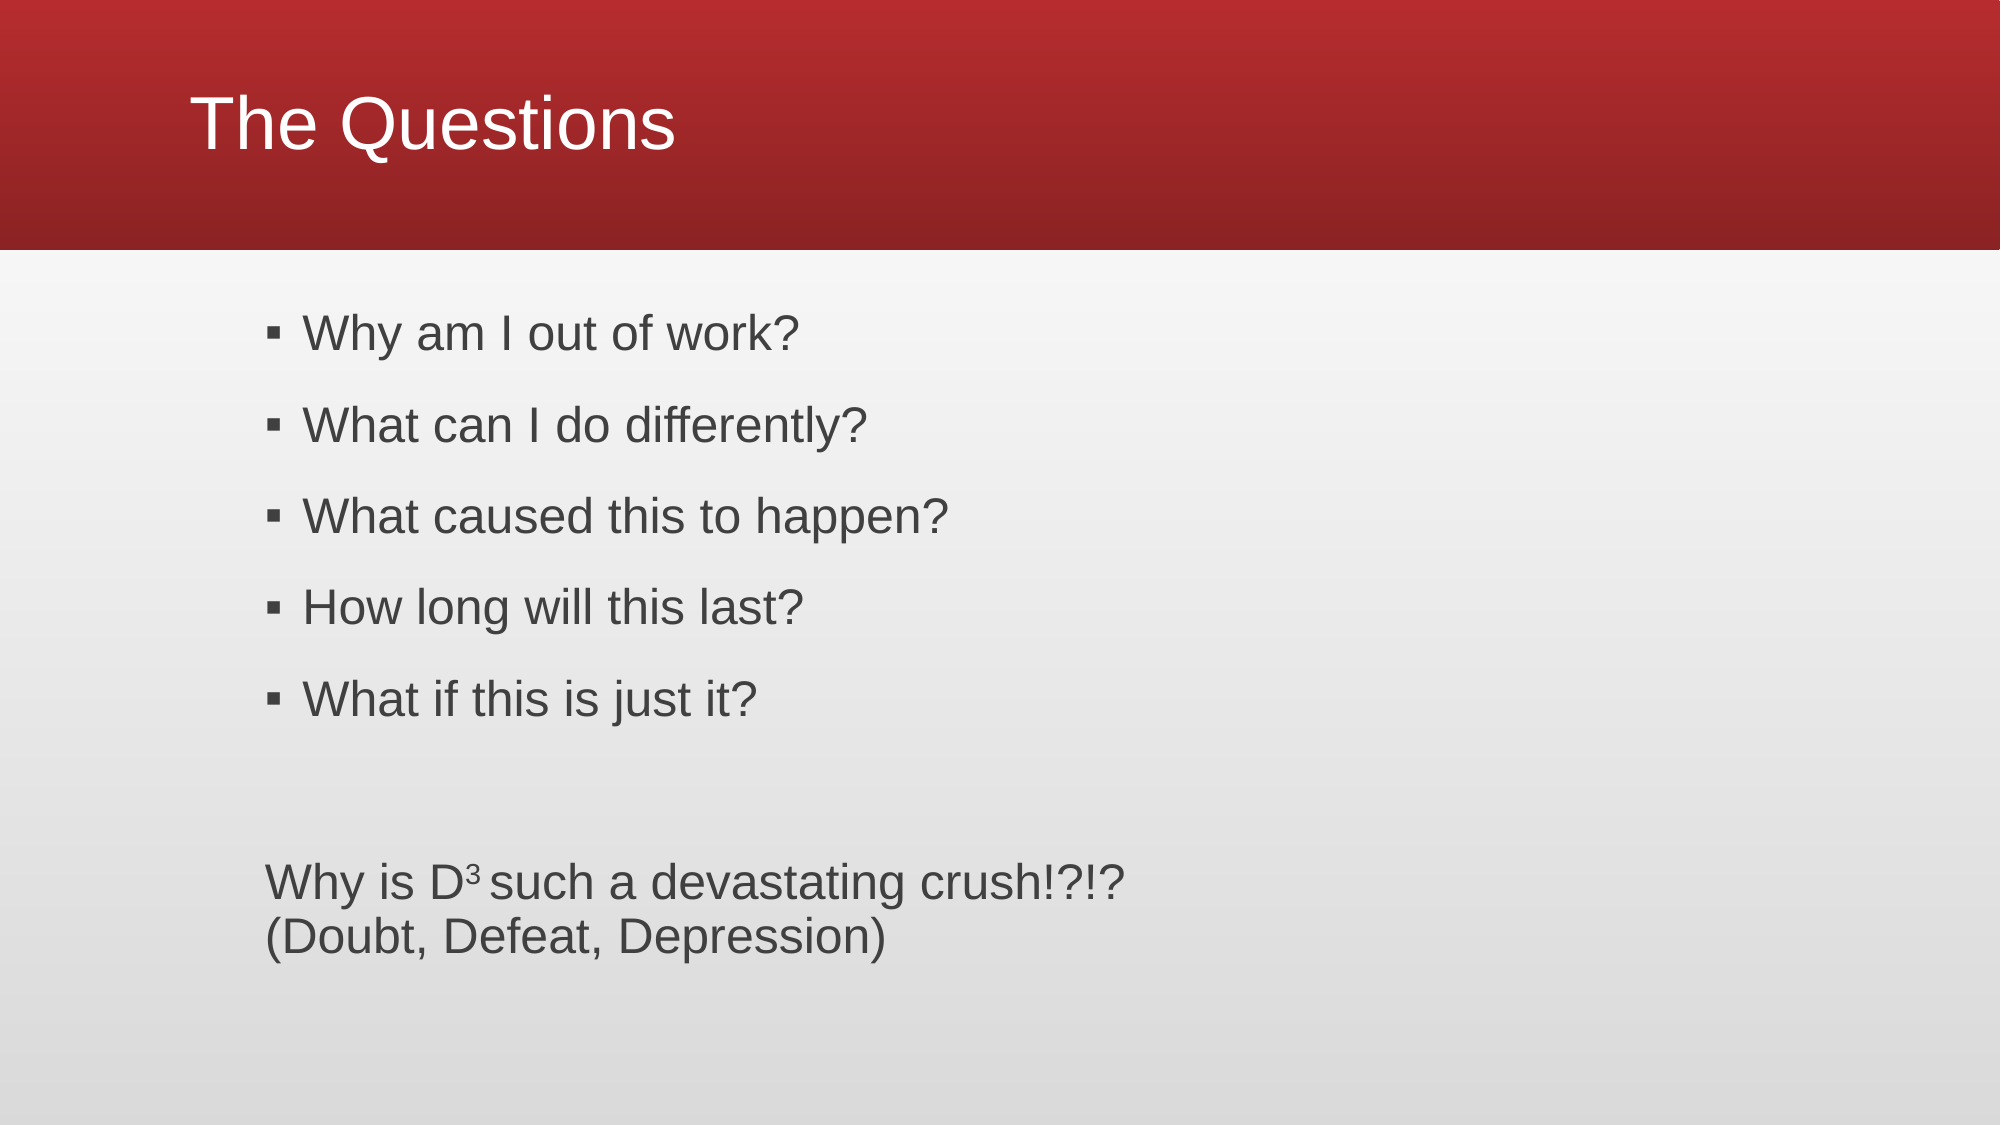

# The Questions
Why am I out of work?
What can I do differently?
What caused this to happen?
How long will this last?
What if this is just it?

Why is D3 such a devastating crush!?!?
(Doubt, Defeat, Depression)